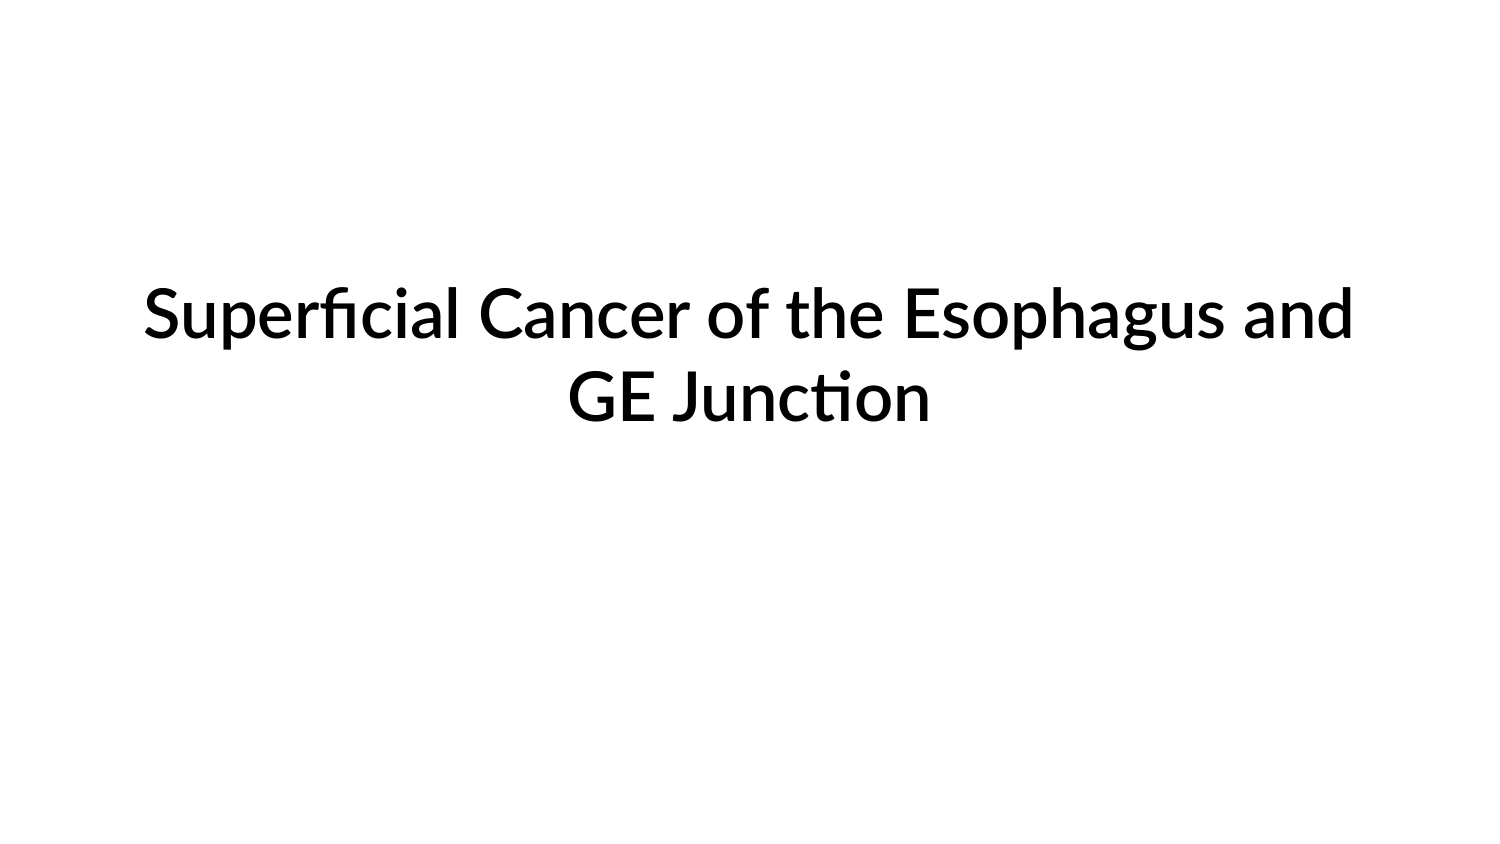

# Superficial Cancer of the Esophagus and GE Junction